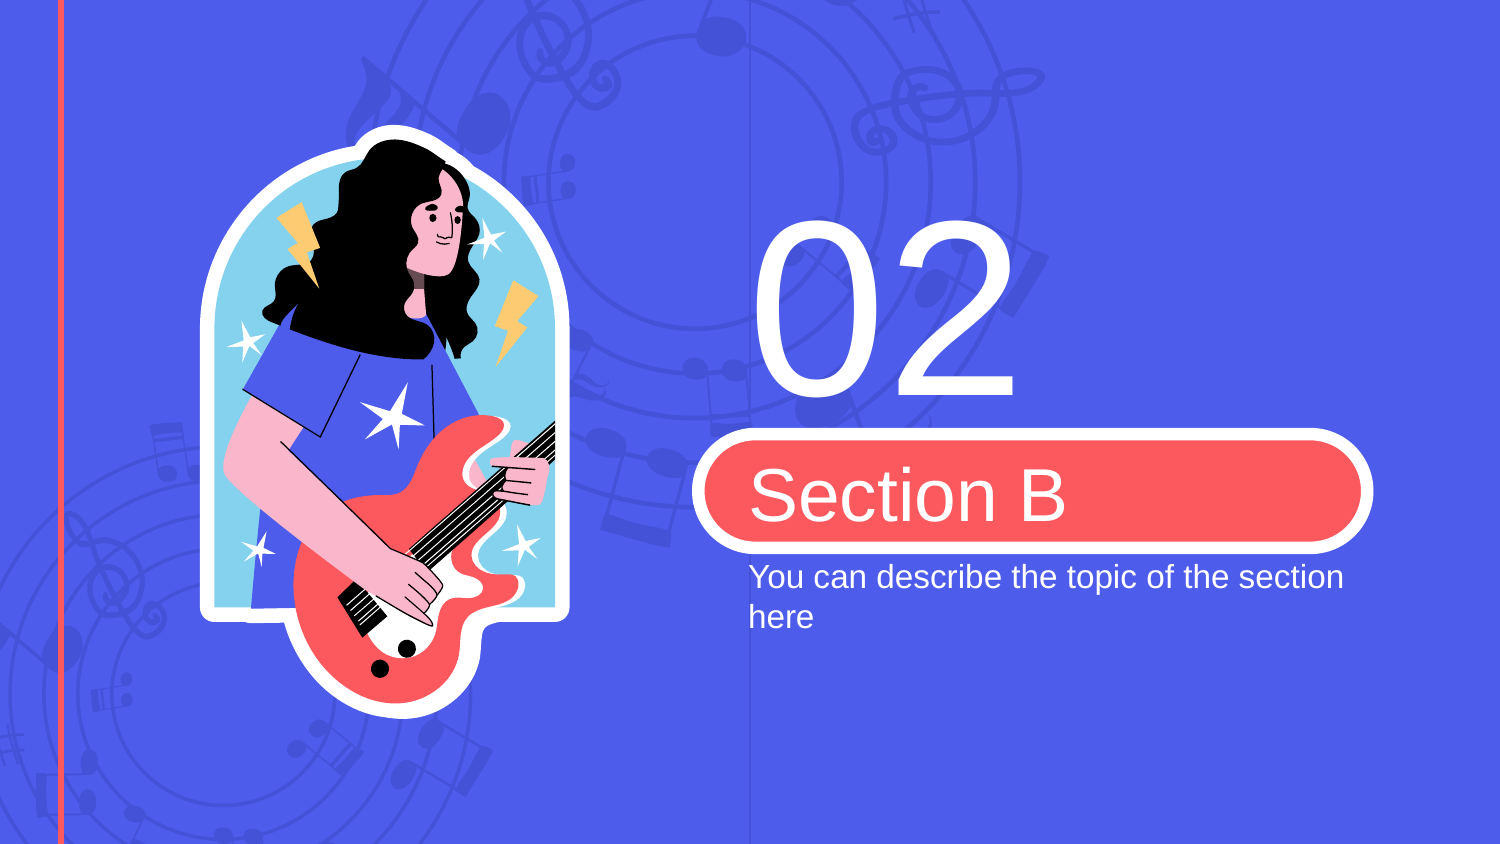

02
# Section B

You can describe the topic of the section here